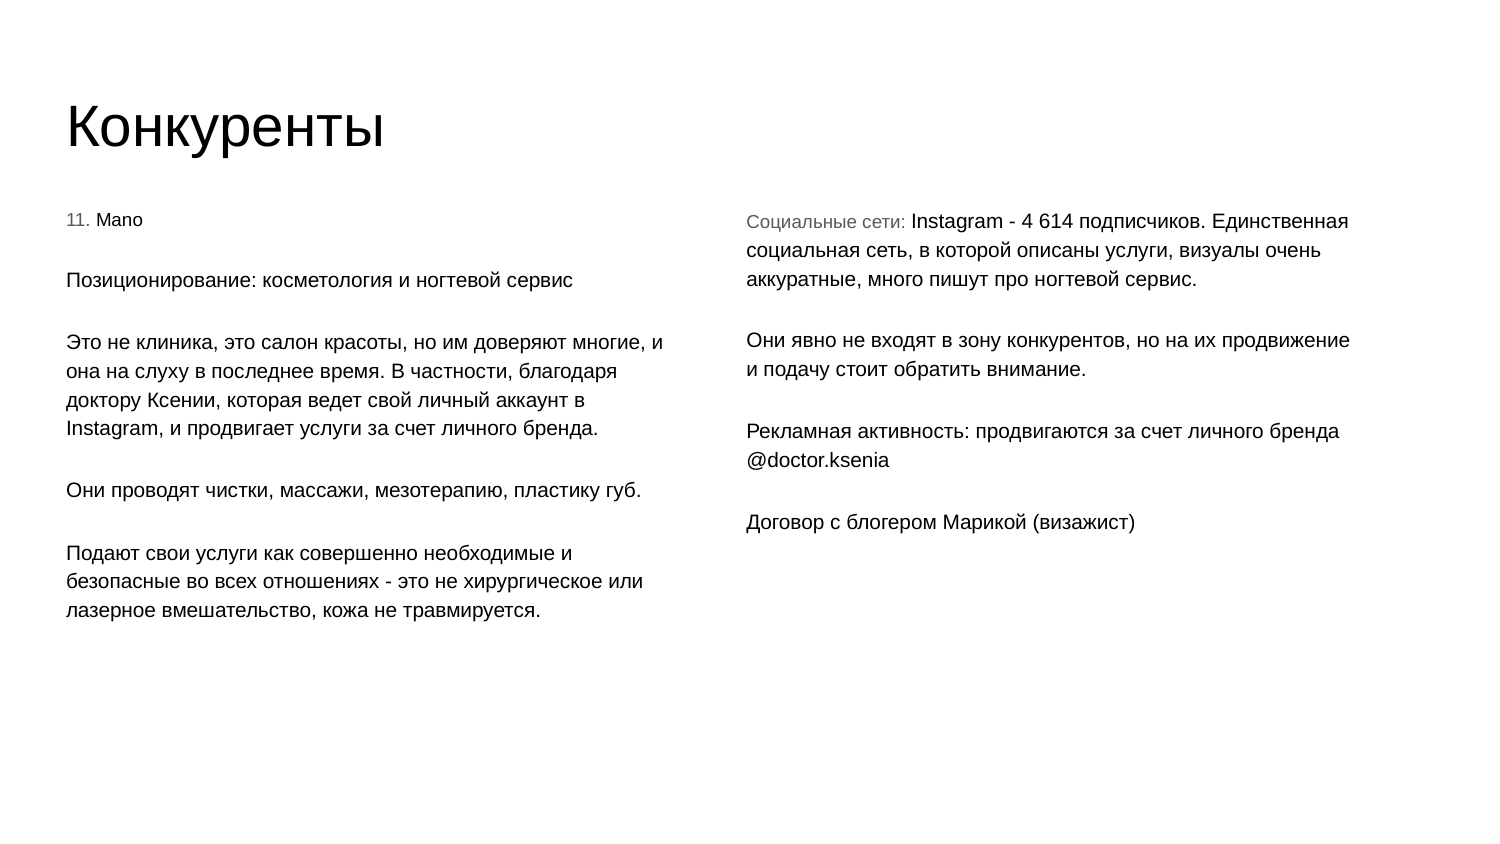

# Конкуренты
11. Mano
Позиционирование: косметология и ногтевой сервис
Это не клиника, это салон красоты, но им доверяют многие, и она на слуху в последнее время. В частности, благодаря доктору Ксении, которая ведет свой личный аккаунт в Instagram, и продвигает услуги за счет личного бренда.
Они проводят чистки, массажи, мезотерапию, пластику губ.
Подают свои услуги как совершенно необходимые и безопасные во всех отношениях - это не хирургическое или лазерное вмешательство, кожа не травмируется.
Социальные сети: Instagram - 4 614 подписчиков. Единственная социальная сеть, в которой описаны услуги, визуалы очень аккуратные, много пишут про ногтевой сервис.
Они явно не входят в зону конкурентов, но на их продвижение и подачу стоит обратить внимание.
Рекламная активность: продвигаются за счет личного бренда @doctor.ksenia
Договор с блогером Марикой (визажист)